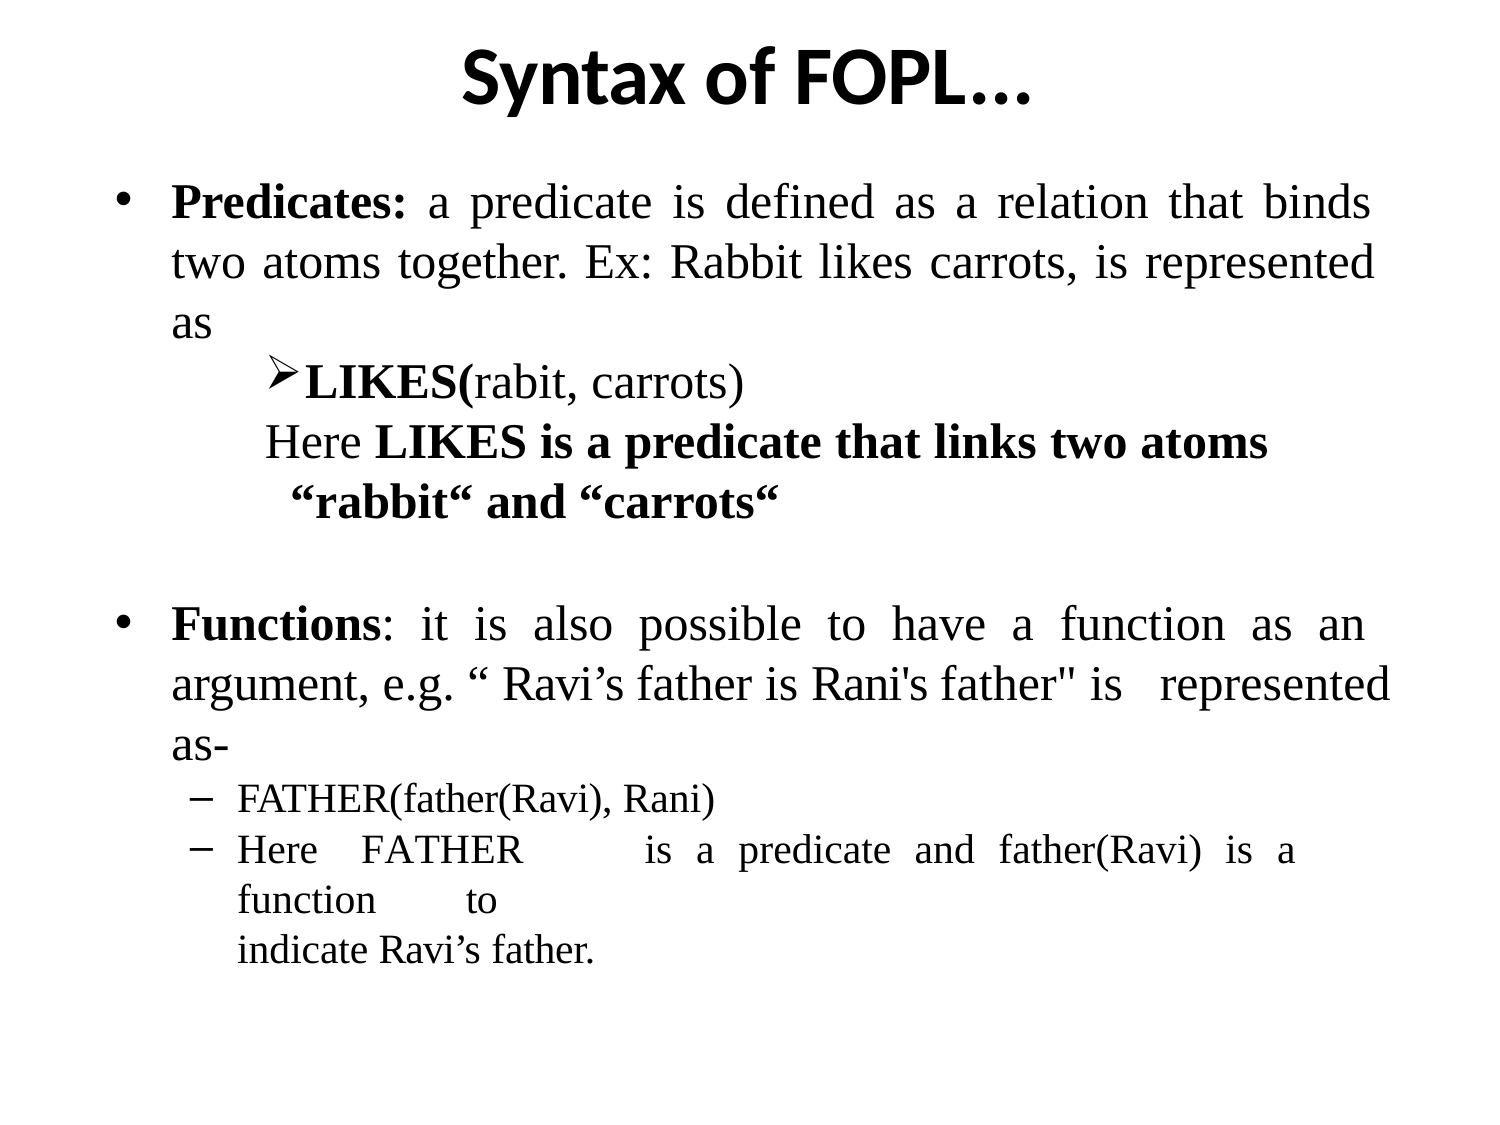

# Syntax of FOPL...
Predicates: a predicate is defined as a relation that binds  two atoms together. Ex: Rabbit likes carrots, is represented  as
LIKES(rabit, carrots)
Here LIKES is a predicate that links two atoms  “rabbit“ and “carrots“

Functions: it is also possible to have a function as an  argument, e.g. “ Ravi’s father is Rani's father" is   represented as-
FATHER(father(Ravi), Rani)
Here	FATHER	is	a	predicate	and	father(Ravi)	is	a	function	to
indicate Ravi’s father.